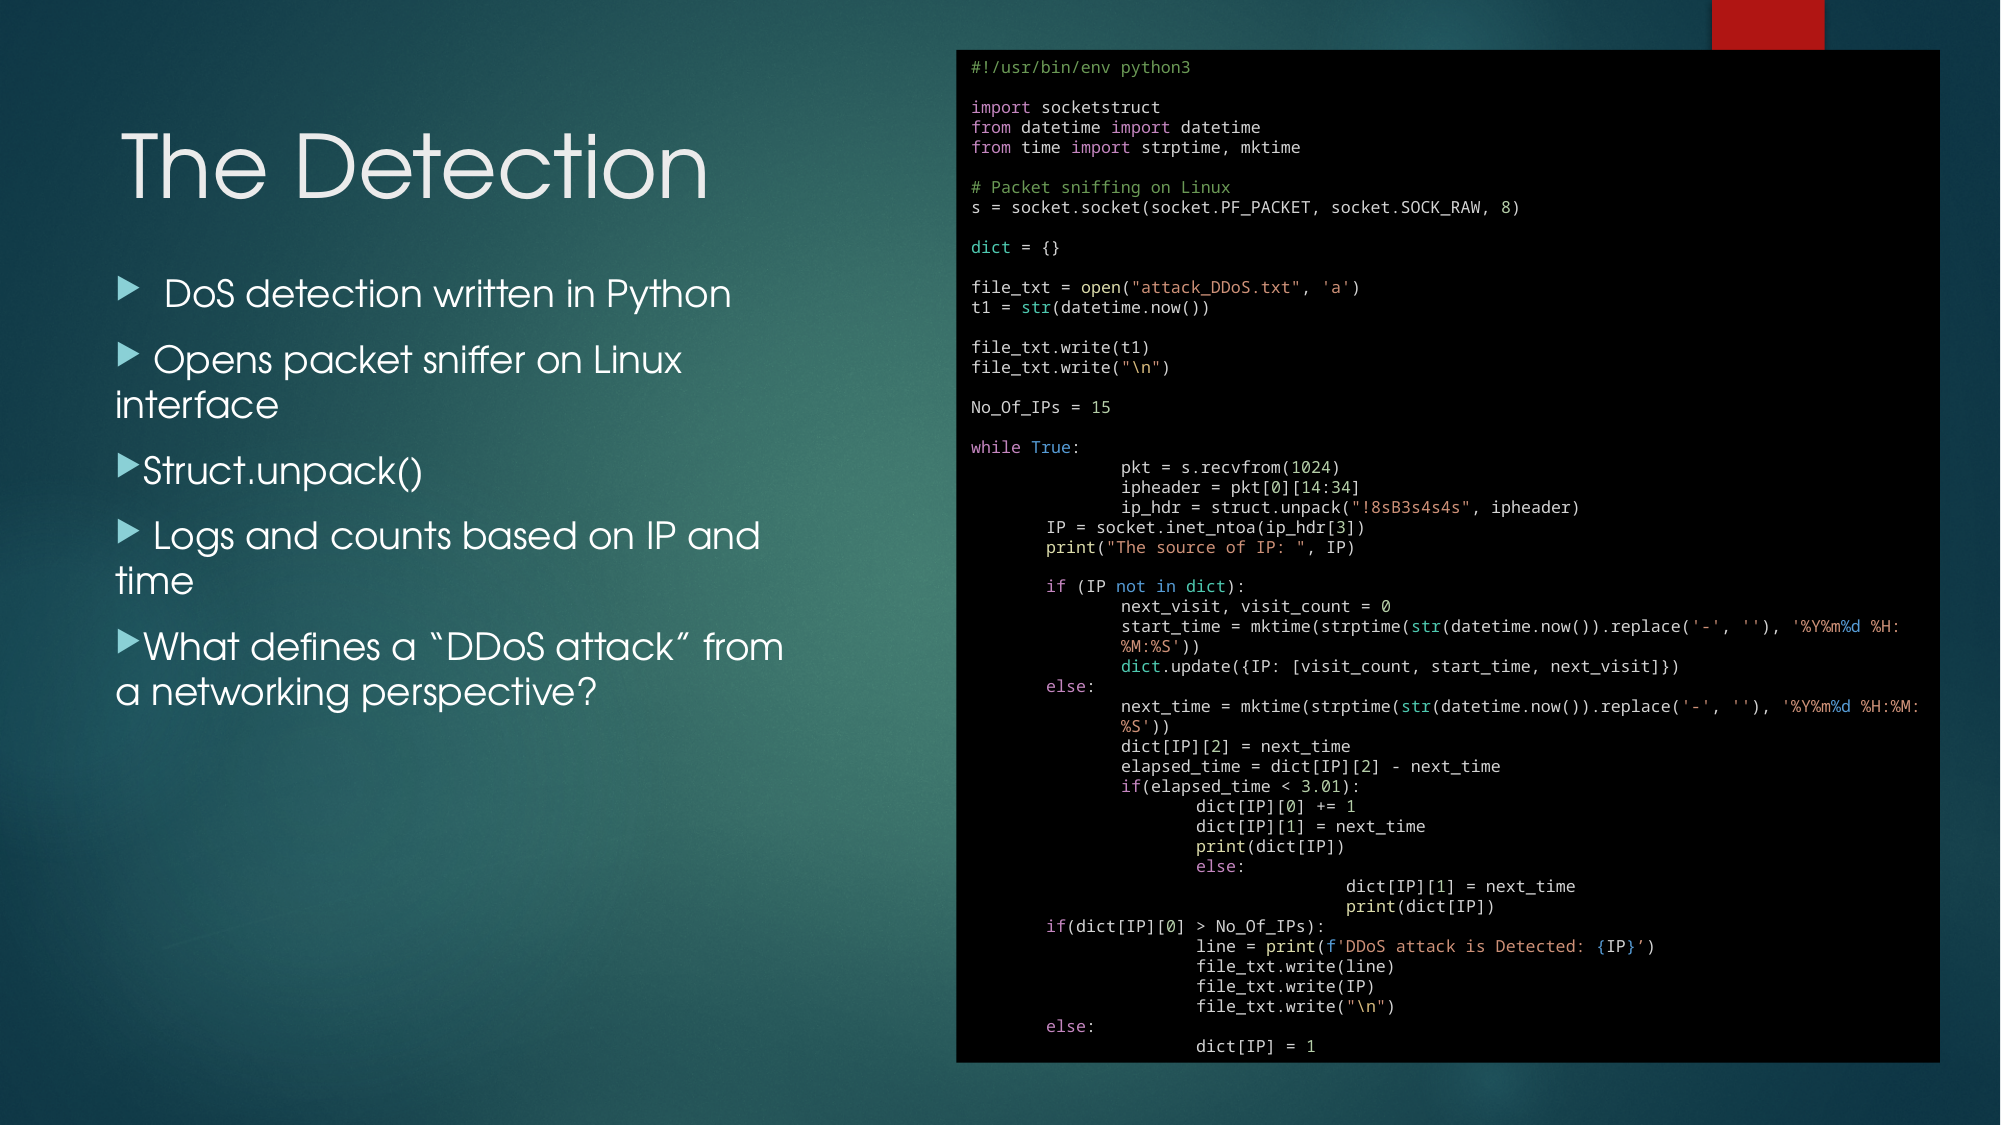

#!/usr/bin/env python3
import socketstruct
from datetime import datetime
from time import strptime, mktime
# Packet sniffing on Linux
s = socket.socket(socket.PF_PACKET, socket.SOCK_RAW, 8)
dict = {}
file_txt = open("attack_DDoS.txt", 'a')
t1 = str(datetime.now())
file_txt.write(t1)
file_txt.write("\n")
No_Of_IPs = 15
while True:
	pkt = s.recvfrom(1024)
	ipheader = pkt[0][14:34]
	ip_hdr = struct.unpack("!8sB3s4s4s", ipheader)
IP = socket.inet_ntoa(ip_hdr[3])
print("The source of IP: ", IP)
if (IP not in dict):
next_visit, visit_count = 0
start_time = mktime(strptime(str(datetime.now()).replace('-', ''), '%Y%m%d %H:%M:%S'))
dict.update({IP: [visit_count, start_time, next_visit]})
else:
next_time = mktime(strptime(str(datetime.now()).replace('-', ''), '%Y%m%d %H:%M:%S'))
dict[IP][2] = next_time
elapsed_time = dict[IP][2] - next_time
if(elapsed_time < 3.01):
dict[IP][0] += 1
dict[IP][1] = next_time
print(dict[IP])
	else:
		dict[IP][1] = next_time
		print(dict[IP])
if(dict[IP][0] > No_Of_IPs):
	line = print(f'DDoS attack is Detected: {IP}’)
	file_txt.write(line)
	file_txt.write(IP)
	file_txt.write("\n")
else:
	dict[IP] = 1
# The Detection
  DoS detection written in Python
 Opens packet sniffer on Linux interface
Struct.unpack()
 Logs and counts based on IP and time
What defines a “DDoS attack” from a networking perspective?